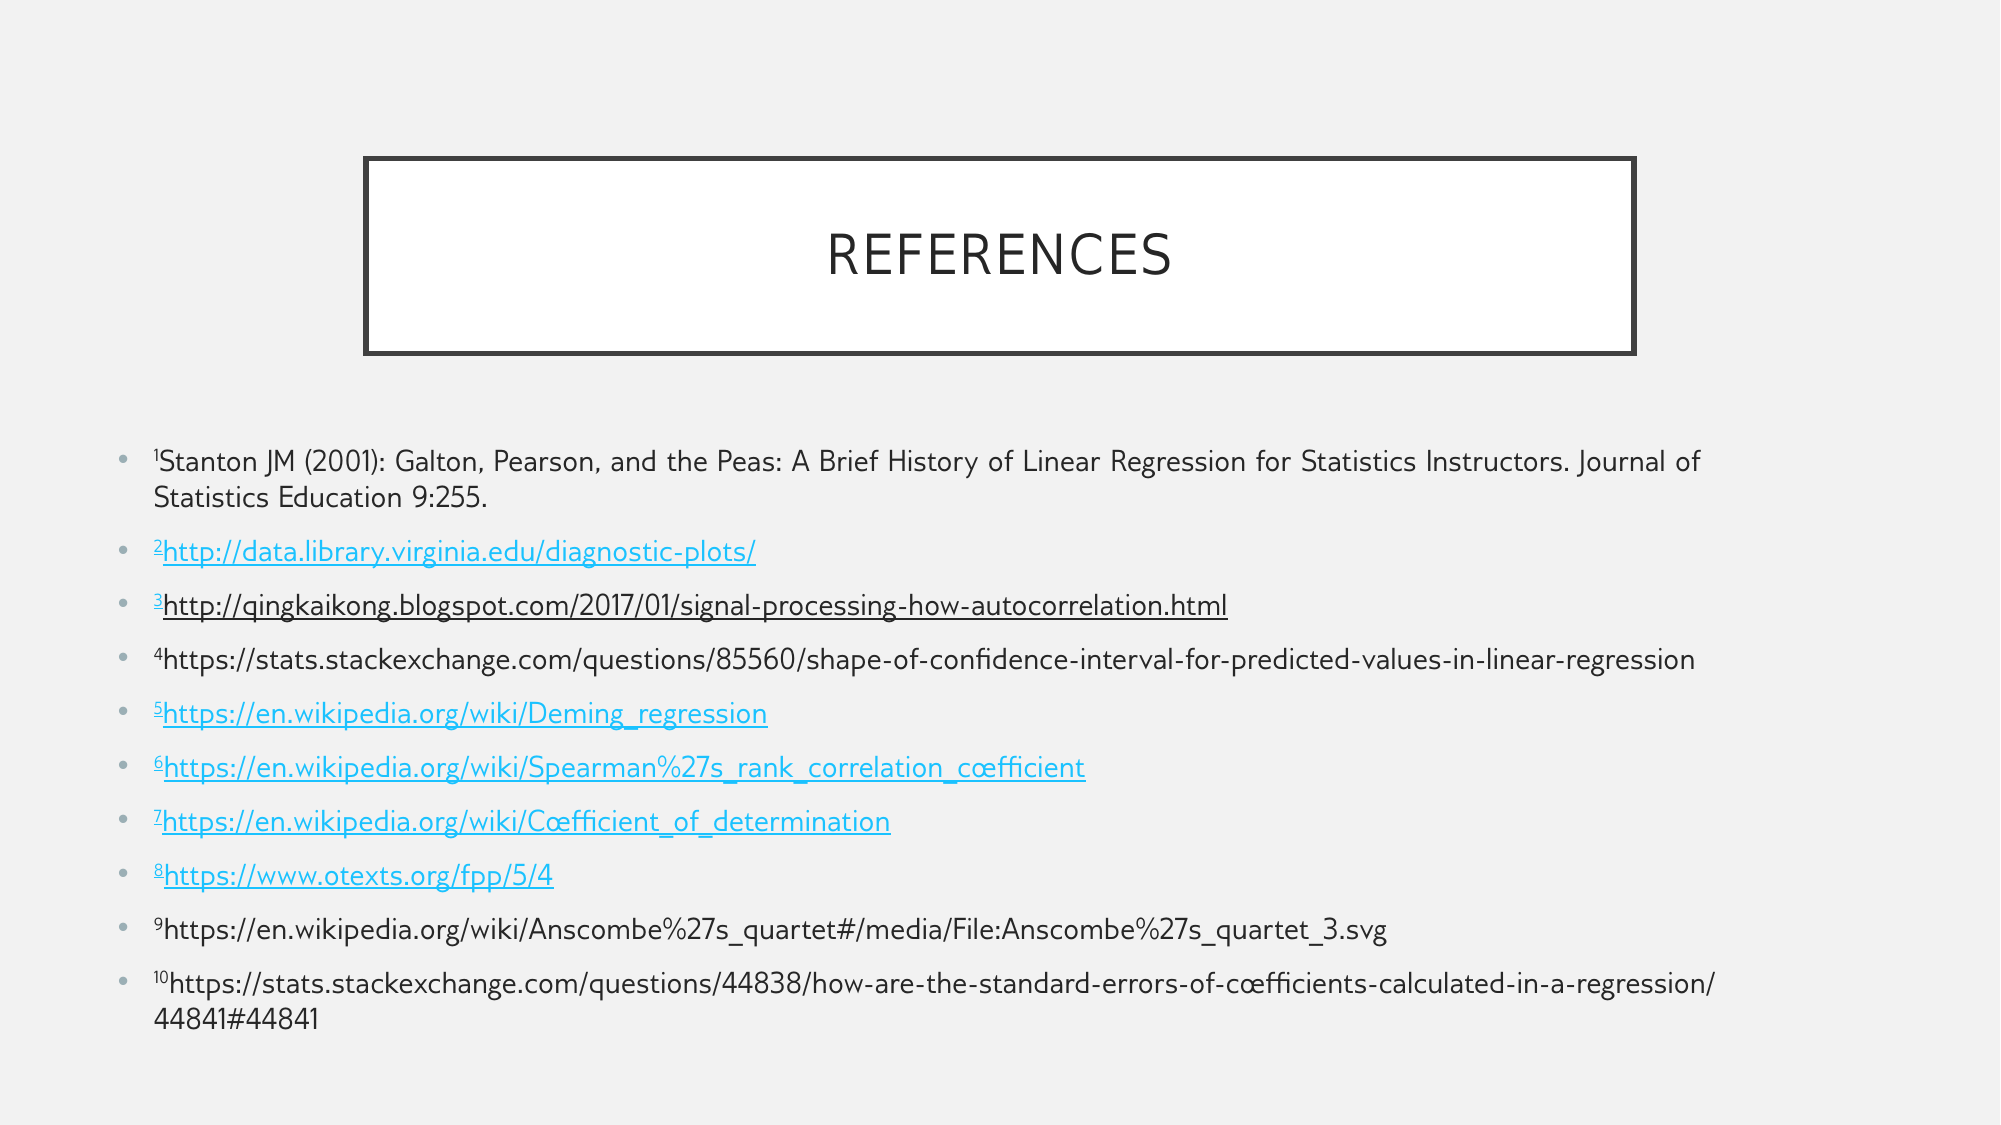

# References
1Stanton JM (2001): Galton, Pearson, and the Peas: A Brief History of Linear Regression for Statistics Instructors. Journal of Statistics Education 9:255.
2http://data.library.virginia.edu/diagnostic-plots/
3http://qingkaikong.blogspot.com/2017/01/signal-processing-how-autocorrelation.html
4https://stats.stackexchange.com/questions/85560/shape-of-confidence-interval-for-predicted-values-in-linear-regression
5https://en.wikipedia.org/wiki/Deming_regression
6https://en.wikipedia.org/wiki/Spearman%27s_rank_correlation_coefficient
7https://en.wikipedia.org/wiki/Coefficient_of_determination
8https://www.otexts.org/fpp/5/4
9https://en.wikipedia.org/wiki/Anscombe%27s_quartet#/media/File:Anscombe%27s_quartet_3.svg
10https://stats.stackexchange.com/questions/44838/how-are-the-standard-errors-of-coefficients-calculated-in-a-regression/44841#44841